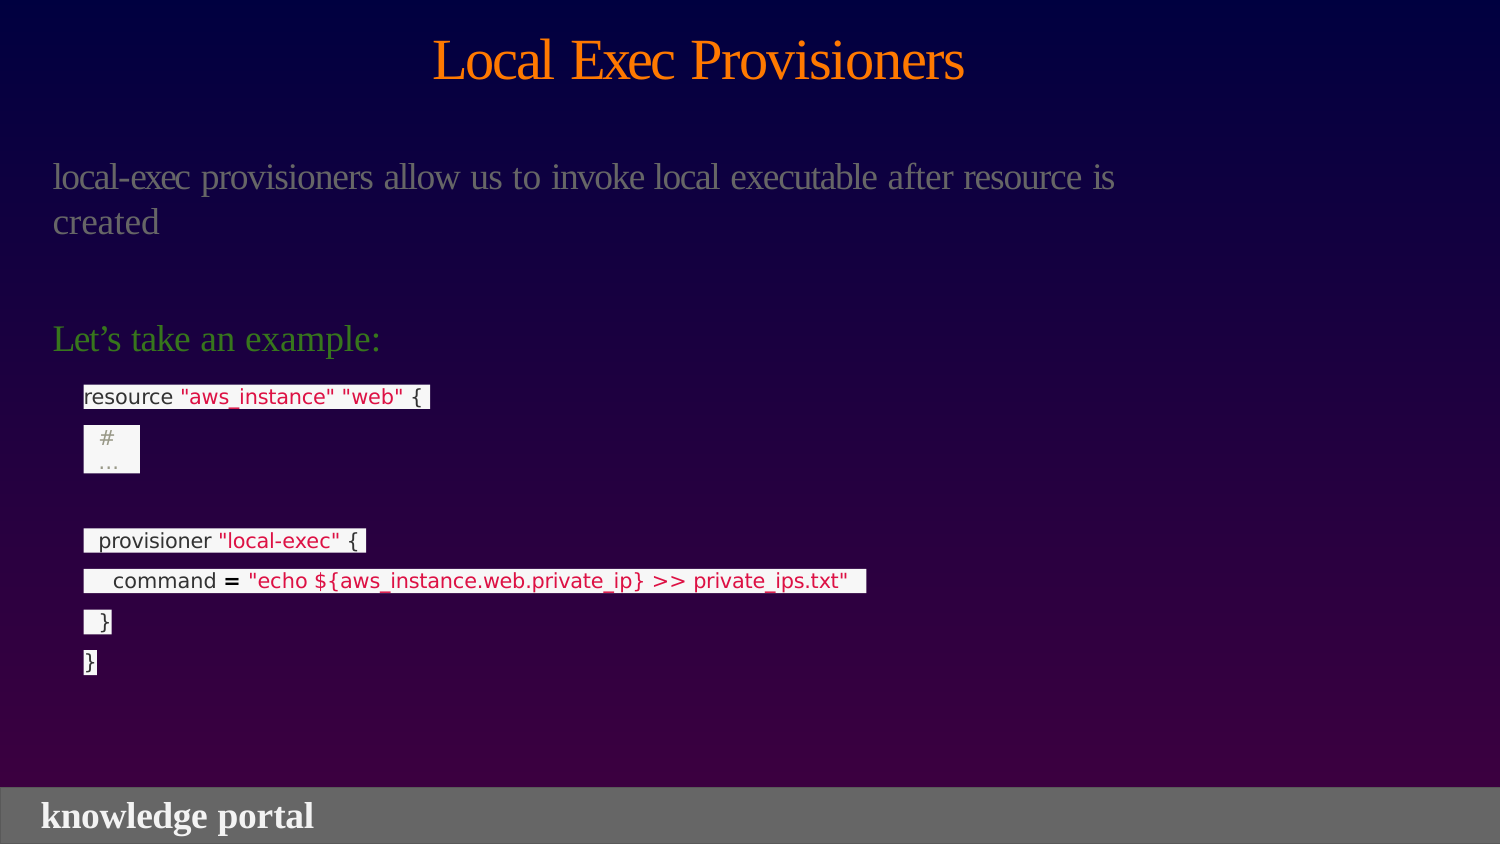

# Local Exec Provisioners
local-exec provisioners allow us to invoke local executable after resource is created

Let’s take an example:
resource "aws_instance" "web" {
# …
provisioner "local-exec" {
command = "echo ${aws_instance.web.private_ip} >> private_ips.txt"
}
}

knowledge portal